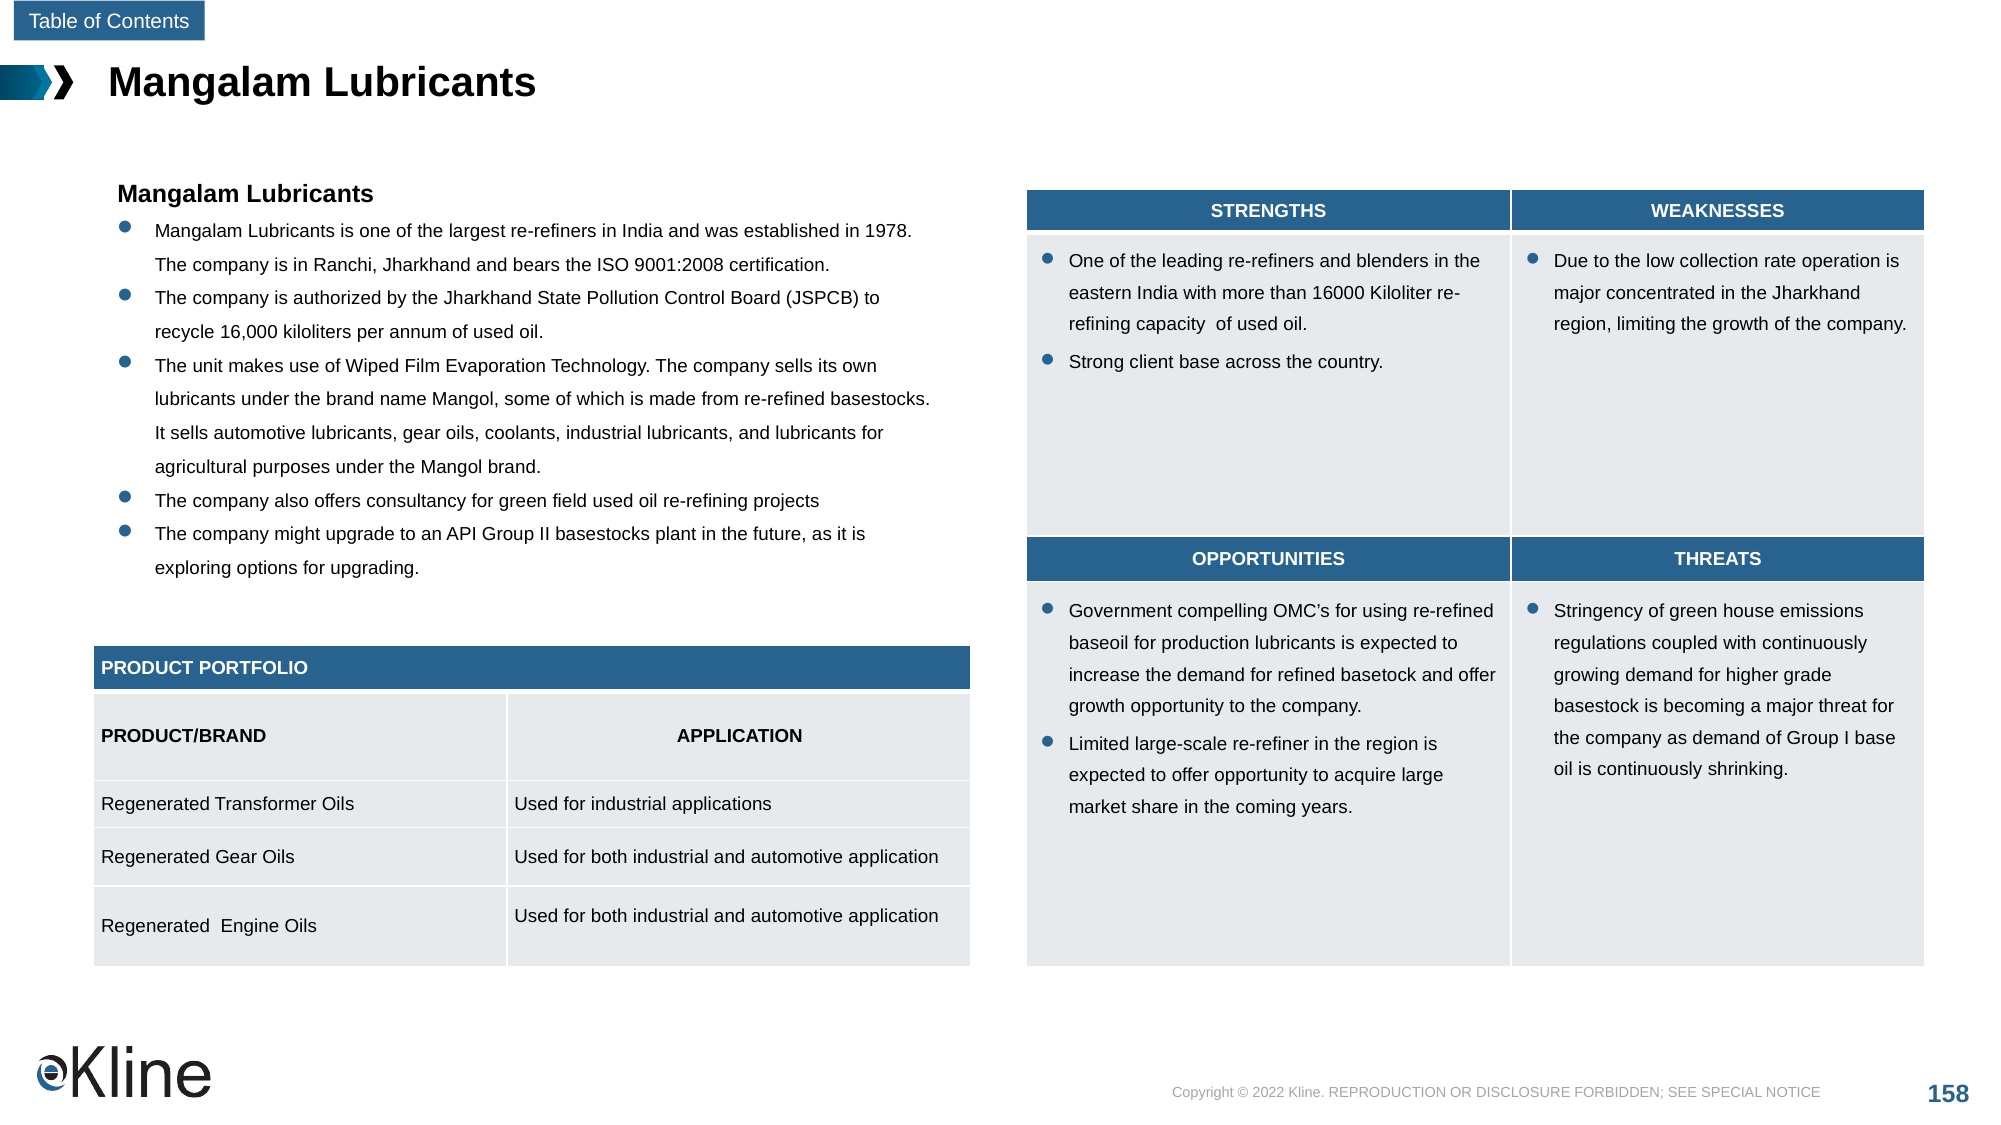

# Mangalam Lubricants
Mangalam Lubricants
Mangalam Lubricants is one of the largest re-refiners in India and was established in 1978. The company is in Ranchi, Jharkhand and bears the ISO 9001:2008 certification.
The company is authorized by the Jharkhand State Pollution Control Board (JSPCB) to recycle 16,000 kiloliters per annum of used oil.
The unit makes use of Wiped Film Evaporation Technology. The company sells its own lubricants under the brand name Mangol, some of which is made from re-refined basestocks. It sells automotive lubricants, gear oils, coolants, industrial lubricants, and lubricants for agricultural purposes under the Mangol brand.
The company also offers consultancy for green field used oil re-refining projects
The company might upgrade to an API Group II basestocks plant in the future, as it is exploring options for upgrading.
| STRENGTHS | WEAKNESSES |
| --- | --- |
| One of the leading re-refiners and blenders in the eastern India with more than 16000 Kiloliter re-refining capacity of used oil. Strong client base across the country. | Due to the low collection rate operation is major concentrated in the Jharkhand region, limiting the growth of the company. |
| OPPORTUNITIES | THREATS |
| Government compelling OMC’s for using re-refined baseoil for production lubricants is expected to increase the demand for refined basetock and offer growth opportunity to the company. Limited large-scale re-refiner in the region is expected to offer opportunity to acquire large market share in the coming years. | Stringency of green house emissions regulations coupled with continuously growing demand for higher grade basestock is becoming a major threat for the company as demand of Group I base oil is continuously shrinking. |
| PRODUCT PORTFOLIO |  |
| --- | --- |
| PRODUCT/BRAND | APPLICATION |
| Regenerated Transformer Oils | Used for industrial applications |
| Regenerated Gear Oils | Used for both industrial and automotive application |
| Regenerated Engine Oils | Used for both industrial and automotive application |